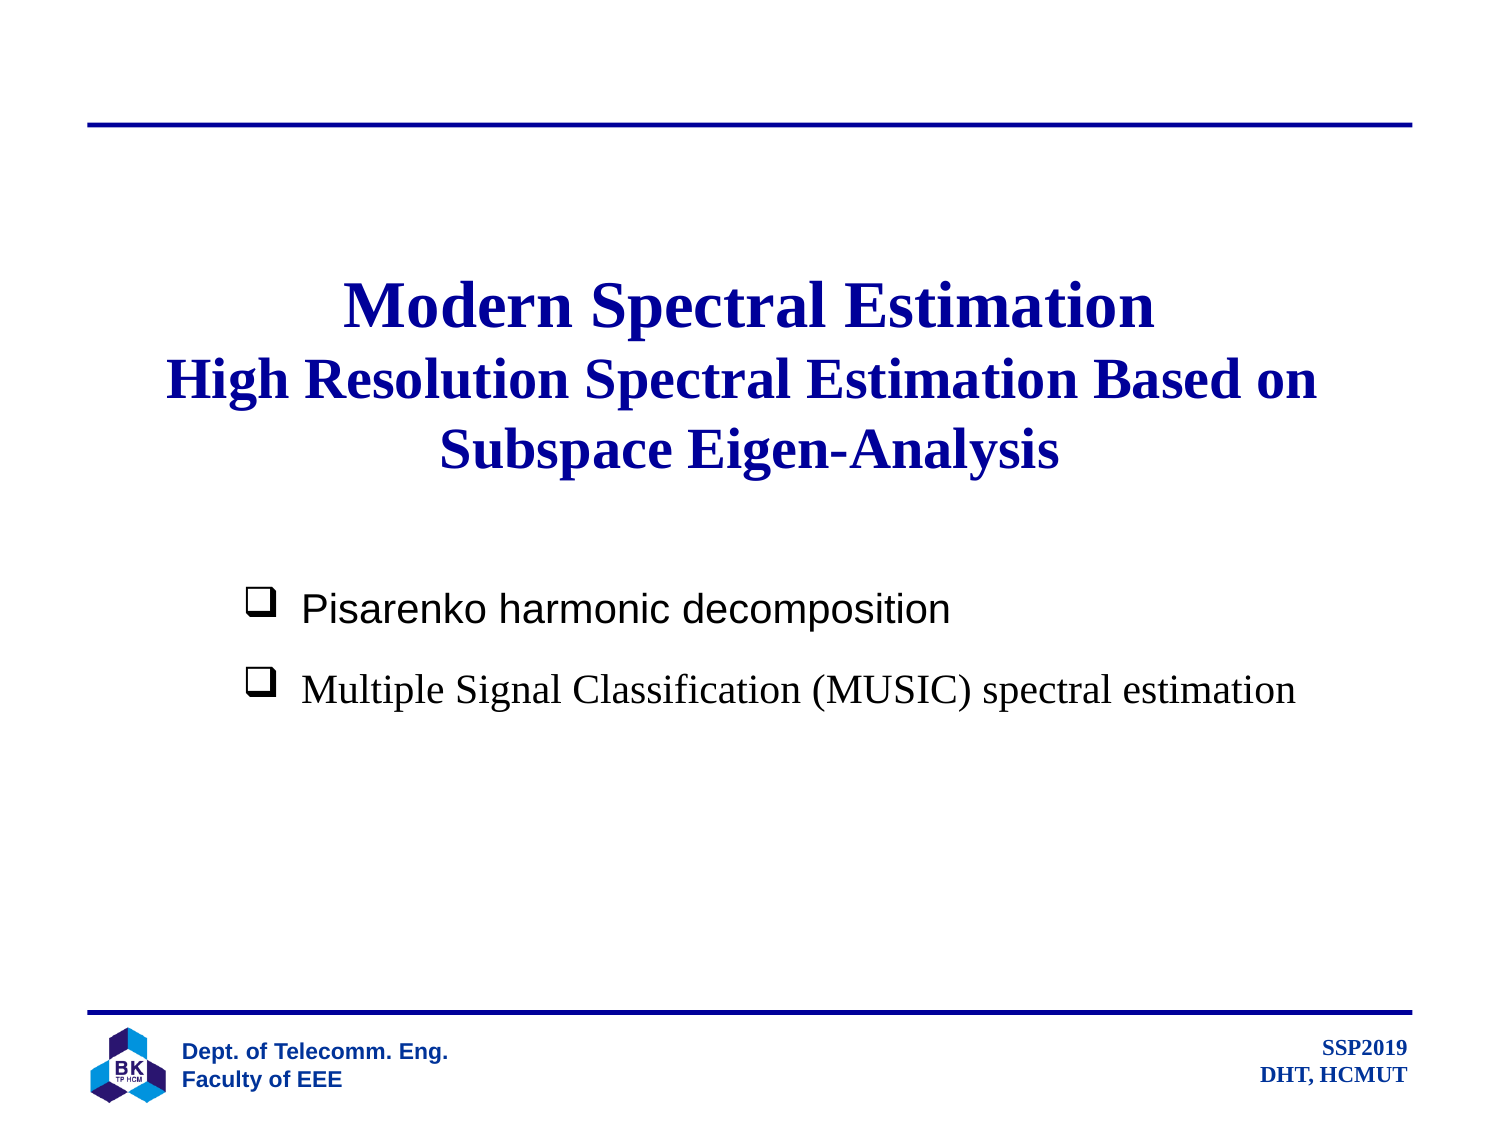

# Modern Spectral Estimation High Resolution Spectral Estimation Based on Subspace Eigen-Analysis

  Pisarenko harmonic decomposition

  Multiple Signal Classification (MUSIC) spectral estimation